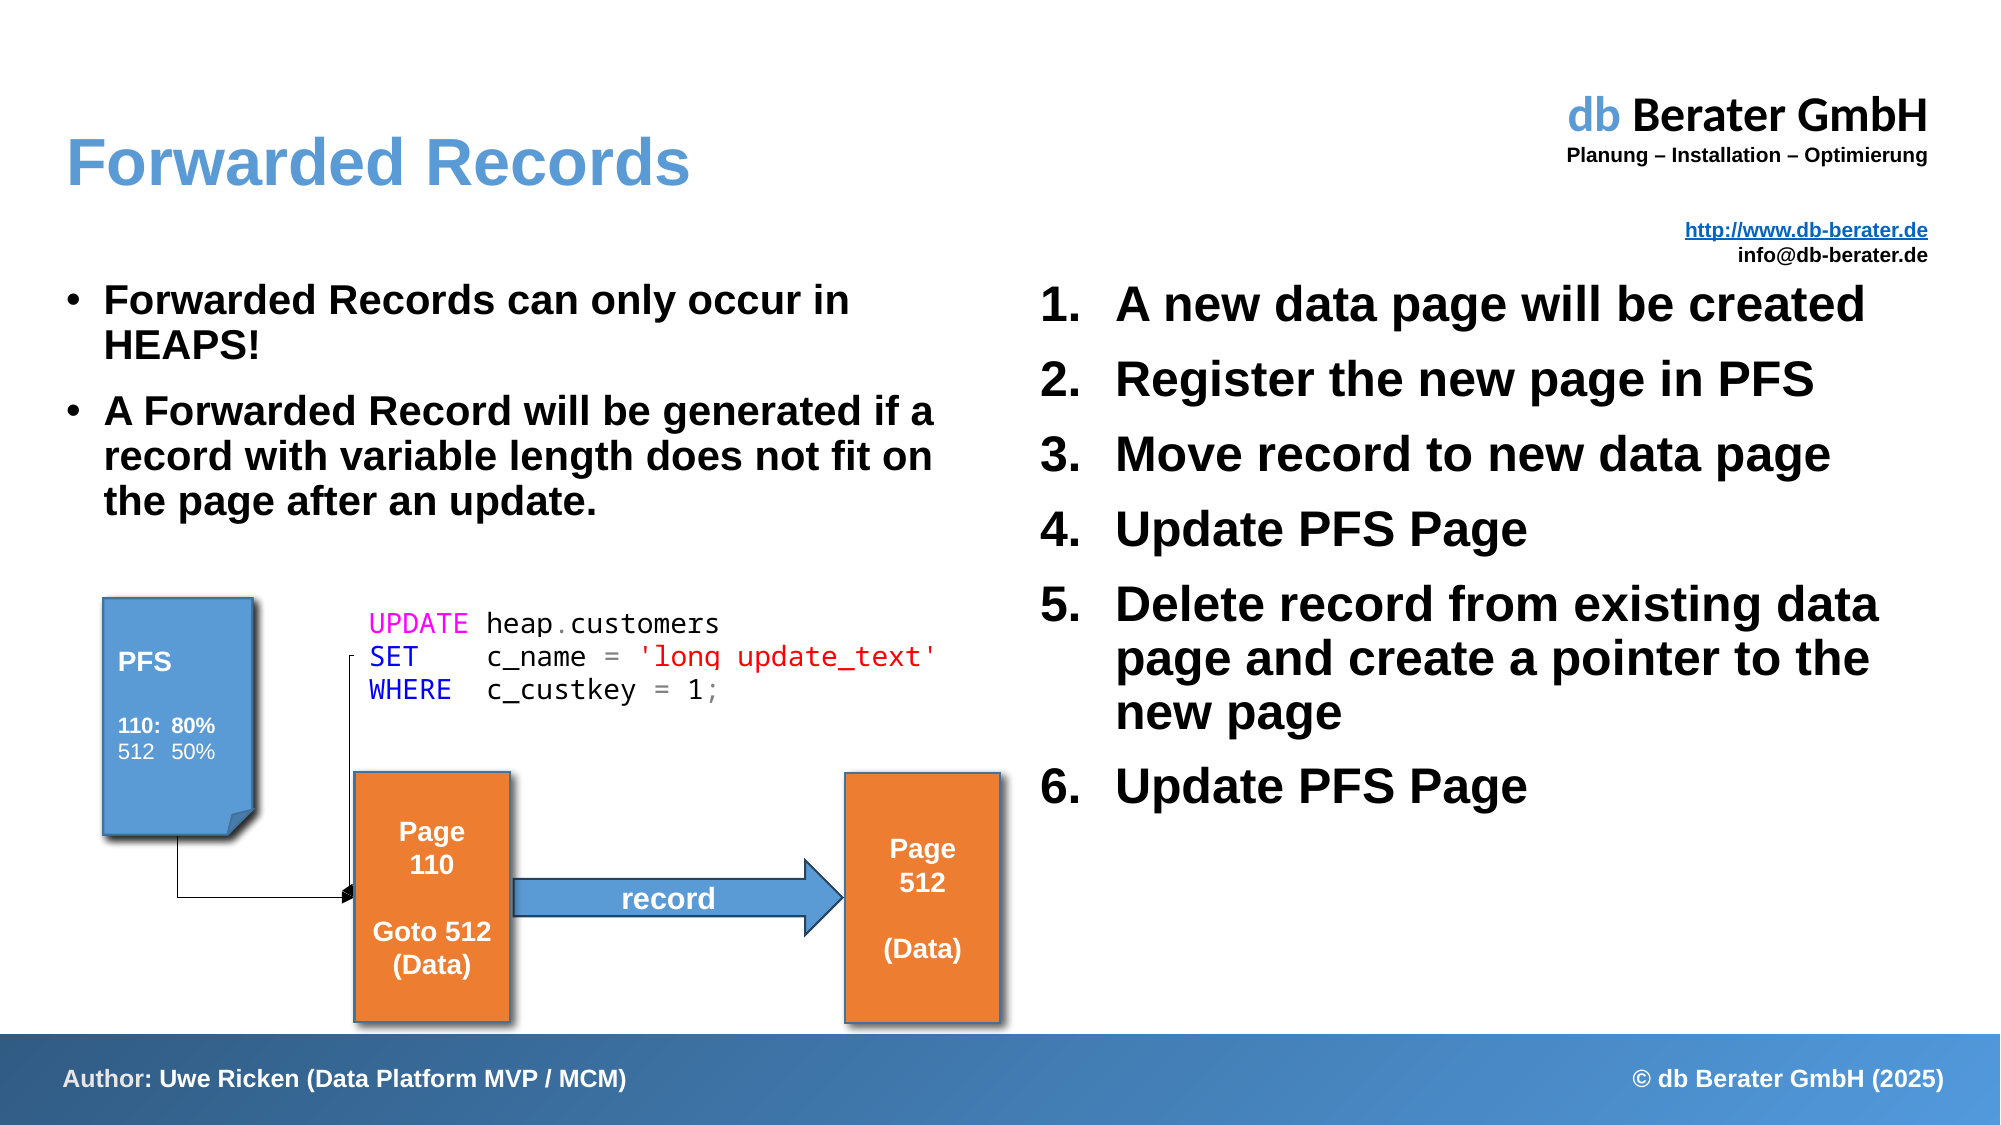

# Forwarded Records
Forwarded Records can only occur in HEAPS!
A Forwarded Record will be generated if a record with variable length does not fit on the page after an update.
A new data page will be created
Register the new page in PFS
Move record to new data page
Update PFS Page
Delete record from existing data page and create a pointer to the new page
Update PFS Page
UPDATE heap.customers
SET    c_name = 'long update_text'
WHERE  c_custkey = 1;
PFS
110: 	100%
PFS
110: 	100%
512	0%
PFS
110: 	100%
512	50%
PFS
110: 	80%
512	50%
Page
110
Goto 512
(Data)
Page
110

(Data)
Page
512

(empty)
Page
512

(Data)
record